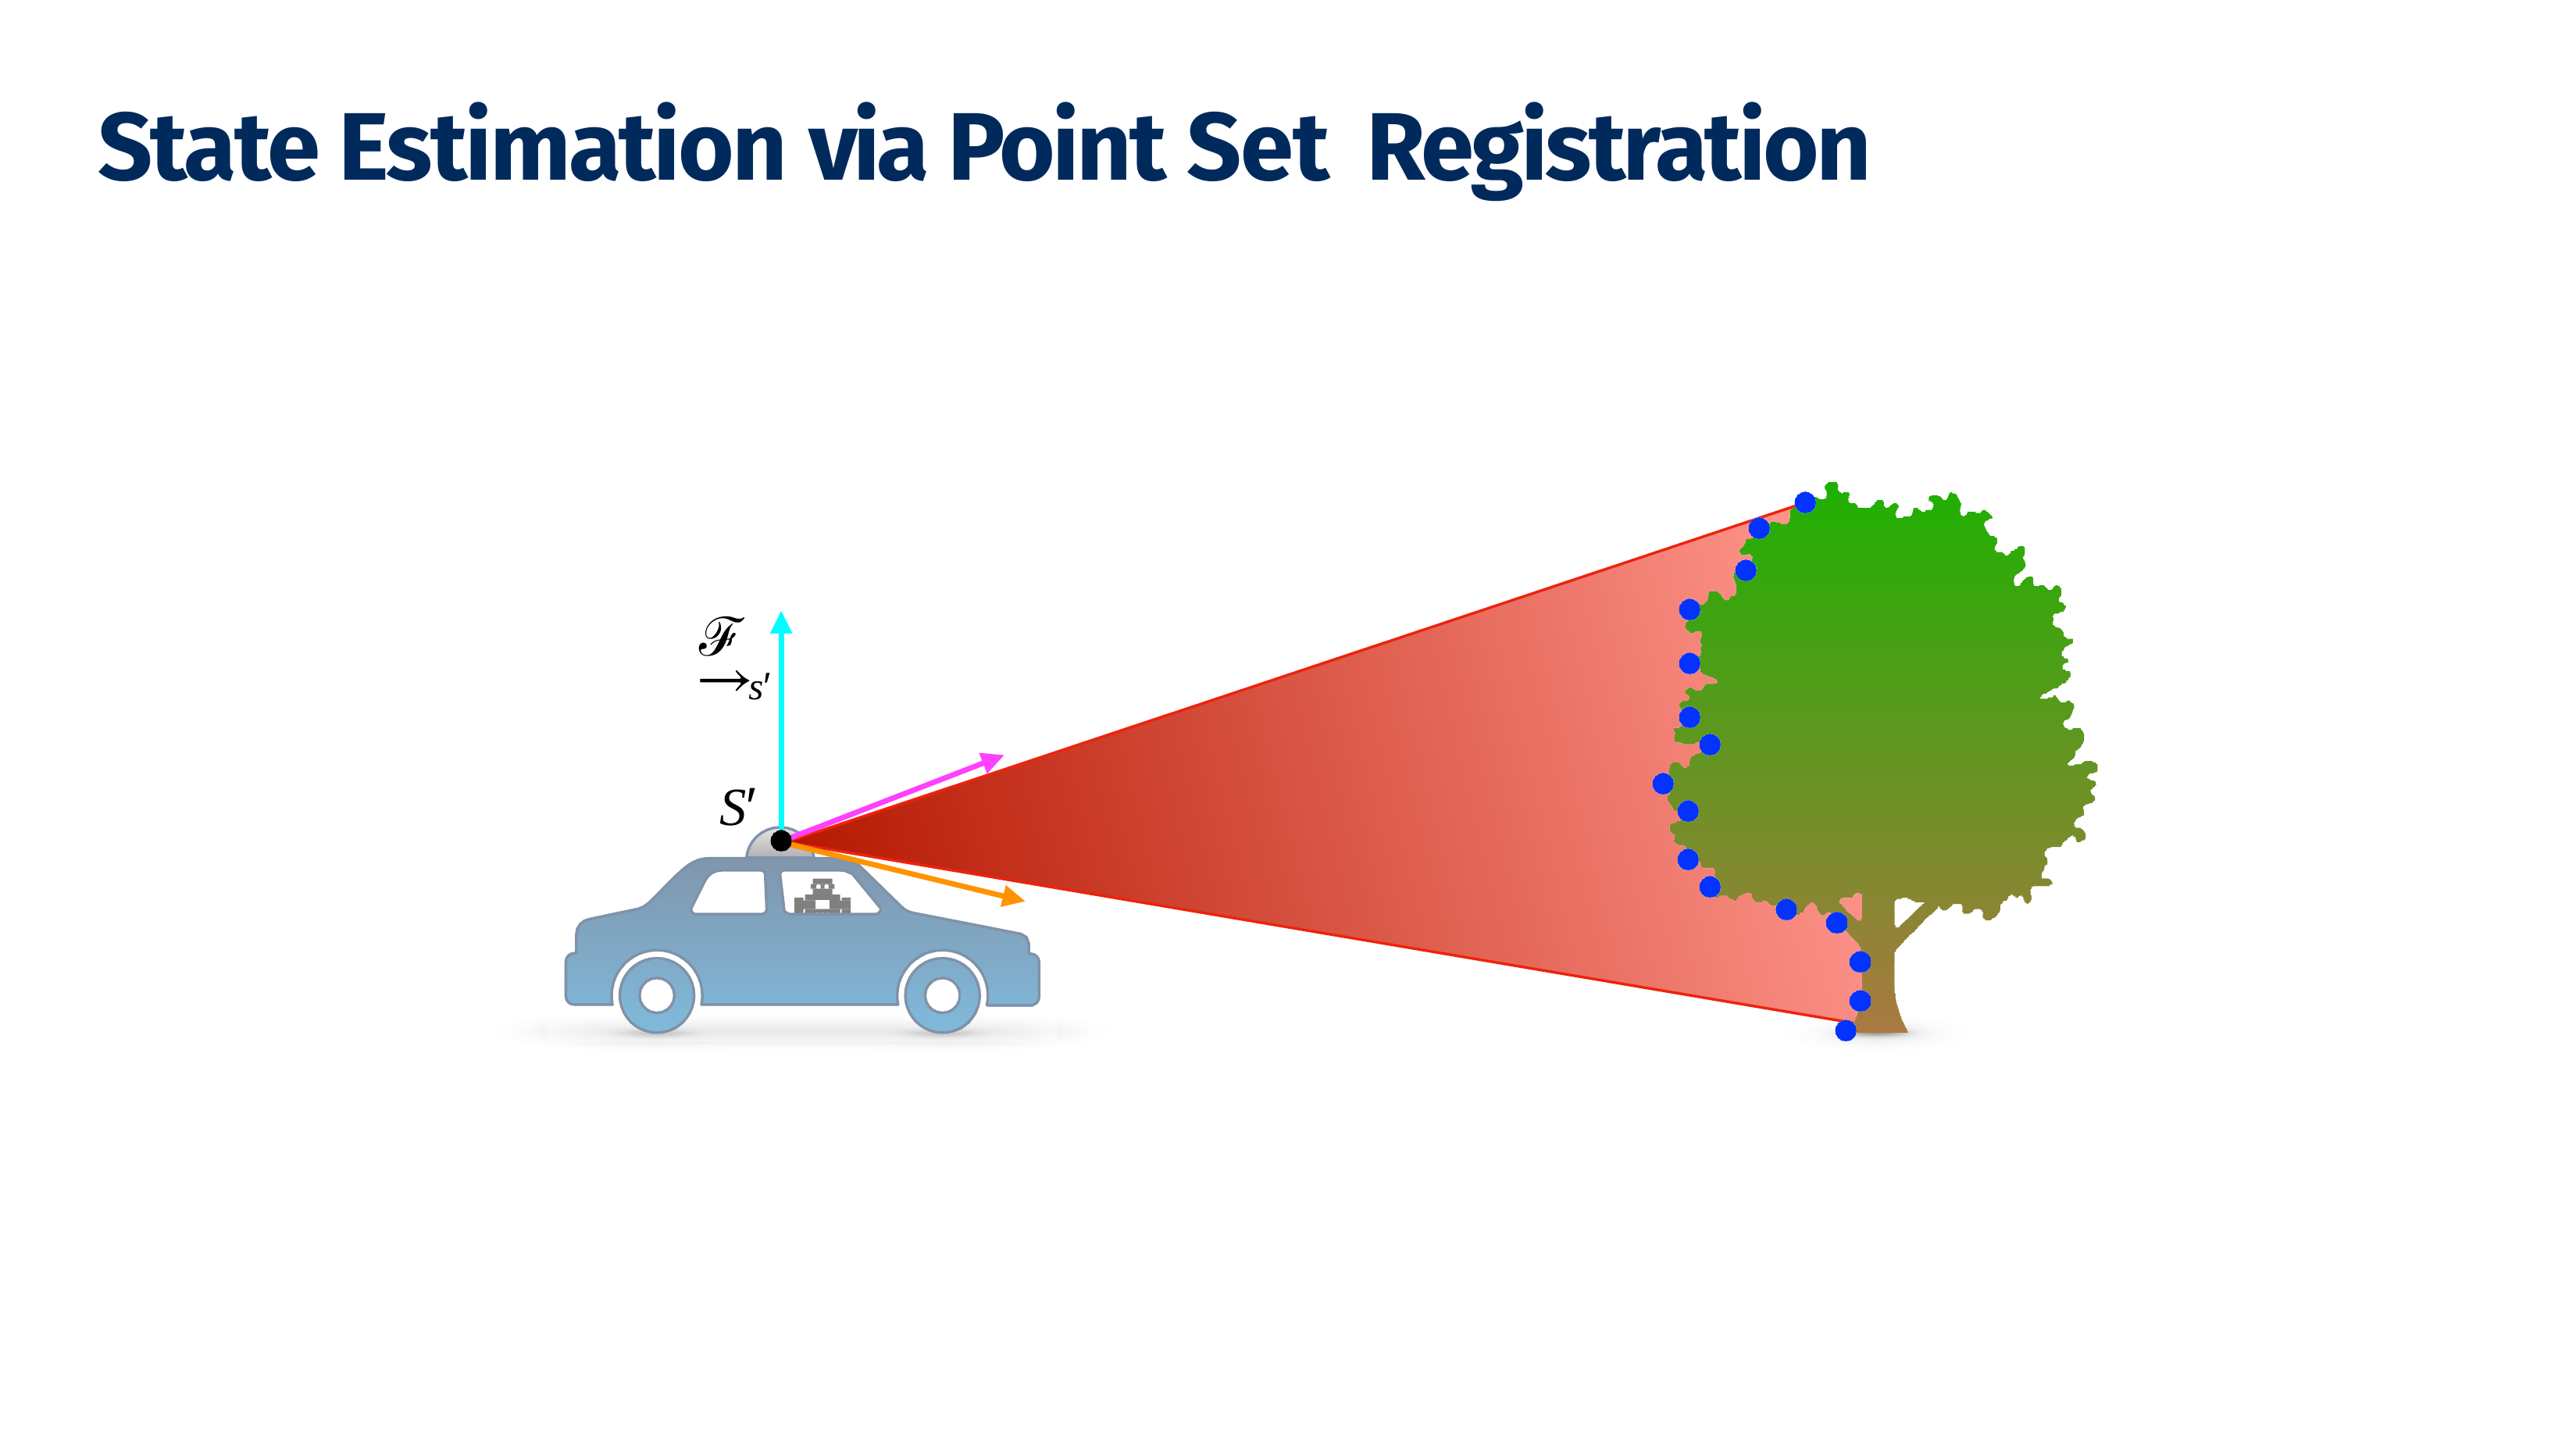

# State Estimation via Point Set Registration

ℱ
s′

S′